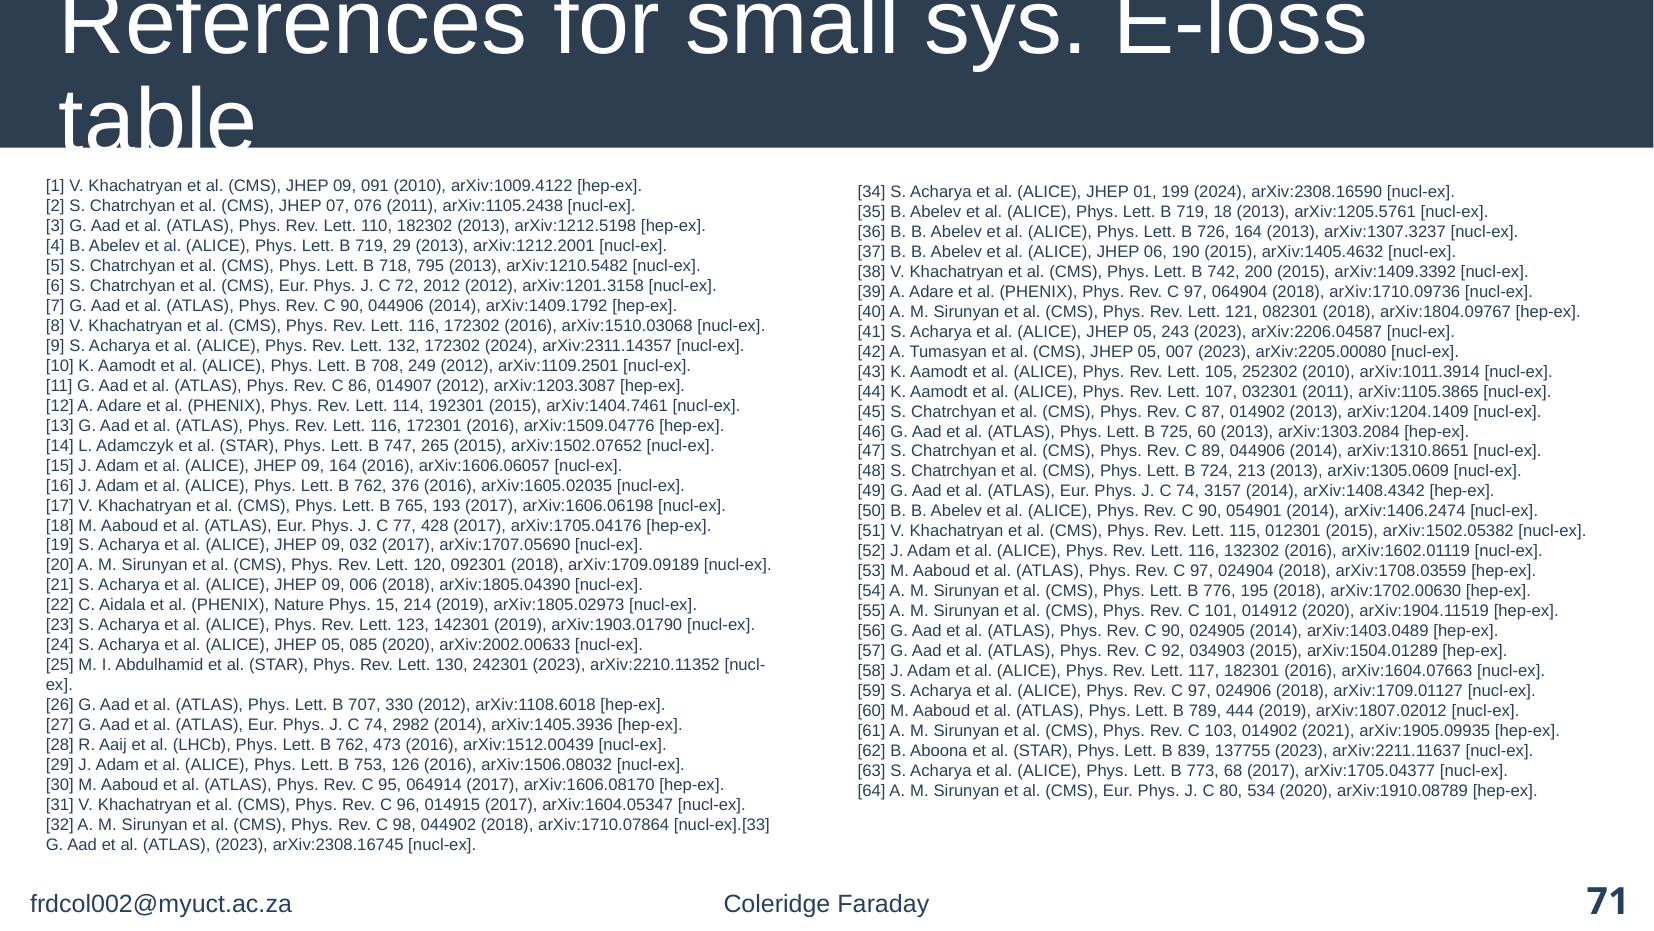

# References for small sys. E-loss table

[1] V. Khachatryan et al. (CMS), JHEP 09, 091 (2010), arXiv:1009.4122 [hep-ex].
[2] S. Chatrchyan et al. (CMS), JHEP 07, 076 (2011), arXiv:1105.2438 [nucl-ex].
[3] G. Aad et al. (ATLAS), Phys. Rev. Lett. 110, 182302 (2013), arXiv:1212.5198 [hep-ex].
[4] B. Abelev et al. (ALICE), Phys. Lett. B 719, 29 (2013), arXiv:1212.2001 [nucl-ex].
[5] S. Chatrchyan et al. (CMS), Phys. Lett. B 718, 795 (2013), arXiv:1210.5482 [nucl-ex].
[6] S. Chatrchyan et al. (CMS), Eur. Phys. J. C 72, 2012 (2012), arXiv:1201.3158 [nucl-ex].
[7] G. Aad et al. (ATLAS), Phys. Rev. C 90, 044906 (2014), arXiv:1409.1792 [hep-ex].
[8] V. Khachatryan et al. (CMS), Phys. Rev. Lett. 116, 172302 (2016), arXiv:1510.03068 [nucl-ex].
[9] S. Acharya et al. (ALICE), Phys. Rev. Lett. 132, 172302 (2024), arXiv:2311.14357 [nucl-ex].
[10] K. Aamodt et al. (ALICE), Phys. Lett. B 708, 249 (2012), arXiv:1109.2501 [nucl-ex].
[11] G. Aad et al. (ATLAS), Phys. Rev. C 86, 014907 (2012), arXiv:1203.3087 [hep-ex].
[12] A. Adare et al. (PHENIX), Phys. Rev. Lett. 114, 192301 (2015), arXiv:1404.7461 [nucl-ex].
[13] G. Aad et al. (ATLAS), Phys. Rev. Lett. 116, 172301 (2016), arXiv:1509.04776 [hep-ex].
[14] L. Adamczyk et al. (STAR), Phys. Lett. B 747, 265 (2015), arXiv:1502.07652 [nucl-ex].
[15] J. Adam et al. (ALICE), JHEP 09, 164 (2016), arXiv:1606.06057 [nucl-ex].
[16] J. Adam et al. (ALICE), Phys. Lett. B 762, 376 (2016), arXiv:1605.02035 [nucl-ex].
[17] V. Khachatryan et al. (CMS), Phys. Lett. B 765, 193 (2017), arXiv:1606.06198 [nucl-ex].
[18] M. Aaboud et al. (ATLAS), Eur. Phys. J. C 77, 428 (2017), arXiv:1705.04176 [hep-ex].
[19] S. Acharya et al. (ALICE), JHEP 09, 032 (2017), arXiv:1707.05690 [nucl-ex].
[20] A. M. Sirunyan et al. (CMS), Phys. Rev. Lett. 120, 092301 (2018), arXiv:1709.09189 [nucl-ex].
[21] S. Acharya et al. (ALICE), JHEP 09, 006 (2018), arXiv:1805.04390 [nucl-ex].
[22] C. Aidala et al. (PHENIX), Nature Phys. 15, 214 (2019), arXiv:1805.02973 [nucl-ex].
[23] S. Acharya et al. (ALICE), Phys. Rev. Lett. 123, 142301 (2019), arXiv:1903.01790 [nucl-ex].
[24] S. Acharya et al. (ALICE), JHEP 05, 085 (2020), arXiv:2002.00633 [nucl-ex].
[25] M. I. Abdulhamid et al. (STAR), Phys. Rev. Lett. 130, 242301 (2023), arXiv:2210.11352 [nucl-ex].
[26] G. Aad et al. (ATLAS), Phys. Lett. B 707, 330 (2012), arXiv:1108.6018 [hep-ex].
[27] G. Aad et al. (ATLAS), Eur. Phys. J. C 74, 2982 (2014), arXiv:1405.3936 [hep-ex].
[28] R. Aaij et al. (LHCb), Phys. Lett. B 762, 473 (2016), arXiv:1512.00439 [nucl-ex].
[29] J. Adam et al. (ALICE), Phys. Lett. B 753, 126 (2016), arXiv:1506.08032 [nucl-ex].
[30] M. Aaboud et al. (ATLAS), Phys. Rev. C 95, 064914 (2017), arXiv:1606.08170 [hep-ex].
[31] V. Khachatryan et al. (CMS), Phys. Rev. C 96, 014915 (2017), arXiv:1604.05347 [nucl-ex].
[32] A. M. Sirunyan et al. (CMS), Phys. Rev. C 98, 044902 (2018), arXiv:1710.07864 [nucl-ex].[33] G. Aad et al. (ATLAS), (2023), arXiv:2308.16745 [nucl-ex].

[34] S. Acharya et al. (ALICE), JHEP 01, 199 (2024), arXiv:2308.16590 [nucl-ex].
[35] B. Abelev et al. (ALICE), Phys. Lett. B 719, 18 (2013), arXiv:1205.5761 [nucl-ex].
[36] B. B. Abelev et al. (ALICE), Phys. Lett. B 726, 164 (2013), arXiv:1307.3237 [nucl-ex].
[37] B. B. Abelev et al. (ALICE), JHEP 06, 190 (2015), arXiv:1405.4632 [nucl-ex].
[38] V. Khachatryan et al. (CMS), Phys. Lett. B 742, 200 (2015), arXiv:1409.3392 [nucl-ex].
[39] A. Adare et al. (PHENIX), Phys. Rev. C 97, 064904 (2018), arXiv:1710.09736 [nucl-ex].
[40] A. M. Sirunyan et al. (CMS), Phys. Rev. Lett. 121, 082301 (2018), arXiv:1804.09767 [hep-ex].
[41] S. Acharya et al. (ALICE), JHEP 05, 243 (2023), arXiv:2206.04587 [nucl-ex].
[42] A. Tumasyan et al. (CMS), JHEP 05, 007 (2023), arXiv:2205.00080 [nucl-ex].
[43] K. Aamodt et al. (ALICE), Phys. Rev. Lett. 105, 252302 (2010), arXiv:1011.3914 [nucl-ex].
[44] K. Aamodt et al. (ALICE), Phys. Rev. Lett. 107, 032301 (2011), arXiv:1105.3865 [nucl-ex].
[45] S. Chatrchyan et al. (CMS), Phys. Rev. C 87, 014902 (2013), arXiv:1204.1409 [nucl-ex].
[46] G. Aad et al. (ATLAS), Phys. Lett. B 725, 60 (2013), arXiv:1303.2084 [hep-ex].
[47] S. Chatrchyan et al. (CMS), Phys. Rev. C 89, 044906 (2014), arXiv:1310.8651 [nucl-ex].
[48] S. Chatrchyan et al. (CMS), Phys. Lett. B 724, 213 (2013), arXiv:1305.0609 [nucl-ex].
[49] G. Aad et al. (ATLAS), Eur. Phys. J. C 74, 3157 (2014), arXiv:1408.4342 [hep-ex].
[50] B. B. Abelev et al. (ALICE), Phys. Rev. C 90, 054901 (2014), arXiv:1406.2474 [nucl-ex].
[51] V. Khachatryan et al. (CMS), Phys. Rev. Lett. 115, 012301 (2015), arXiv:1502.05382 [nucl-ex].
[52] J. Adam et al. (ALICE), Phys. Rev. Lett. 116, 132302 (2016), arXiv:1602.01119 [nucl-ex].
[53] M. Aaboud et al. (ATLAS), Phys. Rev. C 97, 024904 (2018), arXiv:1708.03559 [hep-ex].
[54] A. M. Sirunyan et al. (CMS), Phys. Lett. B 776, 195 (2018), arXiv:1702.00630 [hep-ex].
[55] A. M. Sirunyan et al. (CMS), Phys. Rev. C 101, 014912 (2020), arXiv:1904.11519 [hep-ex].
[56] G. Aad et al. (ATLAS), Phys. Rev. C 90, 024905 (2014), arXiv:1403.0489 [hep-ex].
[57] G. Aad et al. (ATLAS), Phys. Rev. C 92, 034903 (2015), arXiv:1504.01289 [hep-ex].
[58] J. Adam et al. (ALICE), Phys. Rev. Lett. 117, 182301 (2016), arXiv:1604.07663 [nucl-ex].
[59] S. Acharya et al. (ALICE), Phys. Rev. C 97, 024906 (2018), arXiv:1709.01127 [nucl-ex].
[60] M. Aaboud et al. (ATLAS), Phys. Lett. B 789, 444 (2019), arXiv:1807.02012 [nucl-ex].
[61] A. M. Sirunyan et al. (CMS), Phys. Rev. C 103, 014902 (2021), arXiv:1905.09935 [hep-ex].
[62] B. Aboona et al. (STAR), Phys. Lett. B 839, 137755 (2023), arXiv:2211.11637 [nucl-ex].
[63] S. Acharya et al. (ALICE), Phys. Lett. B 773, 68 (2017), arXiv:1705.04377 [nucl-ex].
[64] A. M. Sirunyan et al. (CMS), Eur. Phys. J. C 80, 534 (2020), arXiv:1910.08789 [hep-ex].